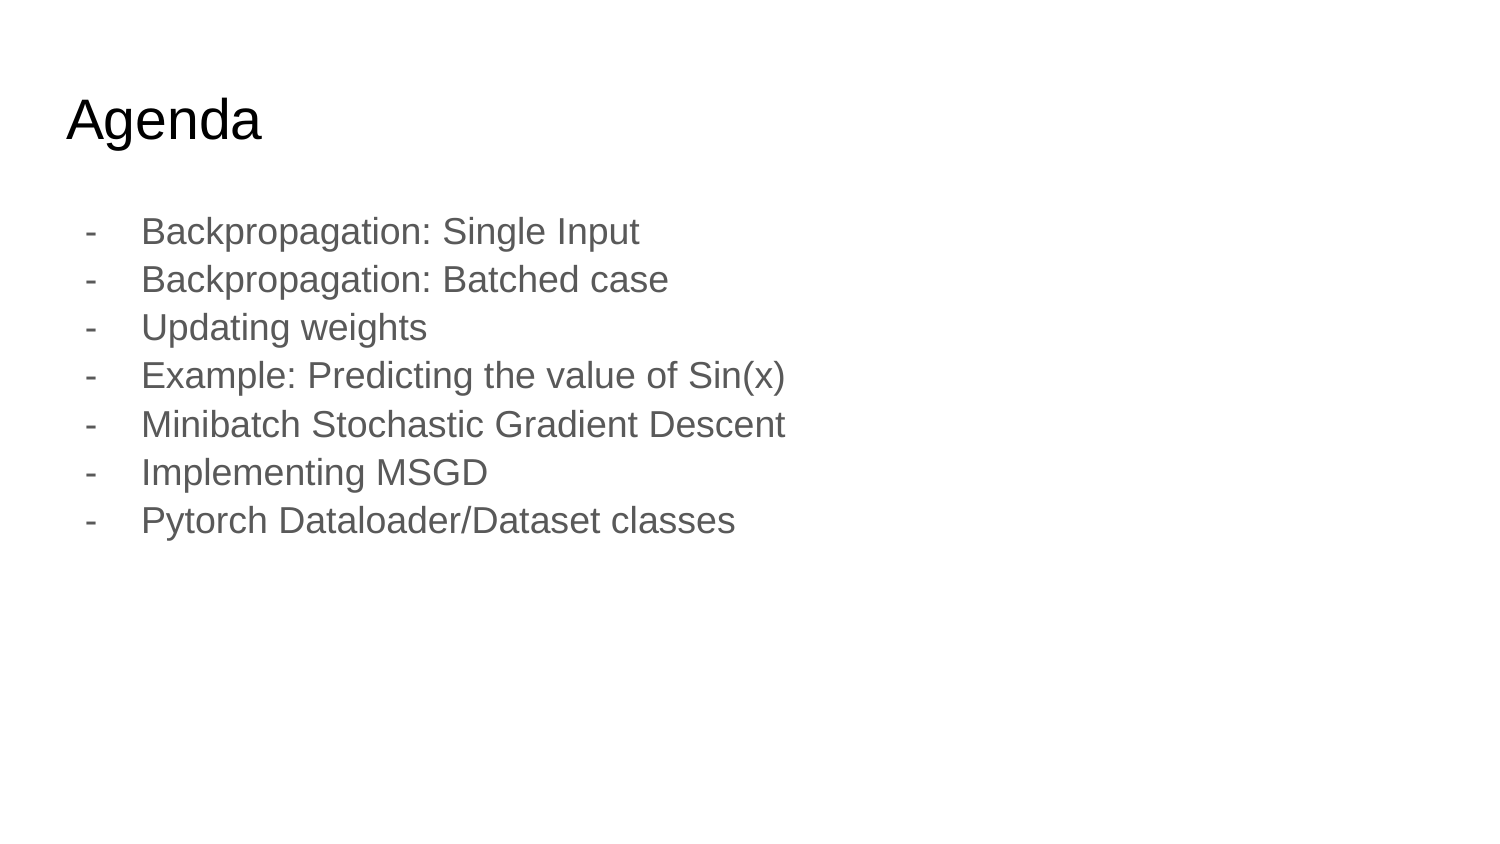

# Agenda
Backpropagation: Single Input
Backpropagation: Batched case
Updating weights
Example: Predicting the value of Sin(x)
Minibatch Stochastic Gradient Descent
Implementing MSGD
Pytorch Dataloader/Dataset classes